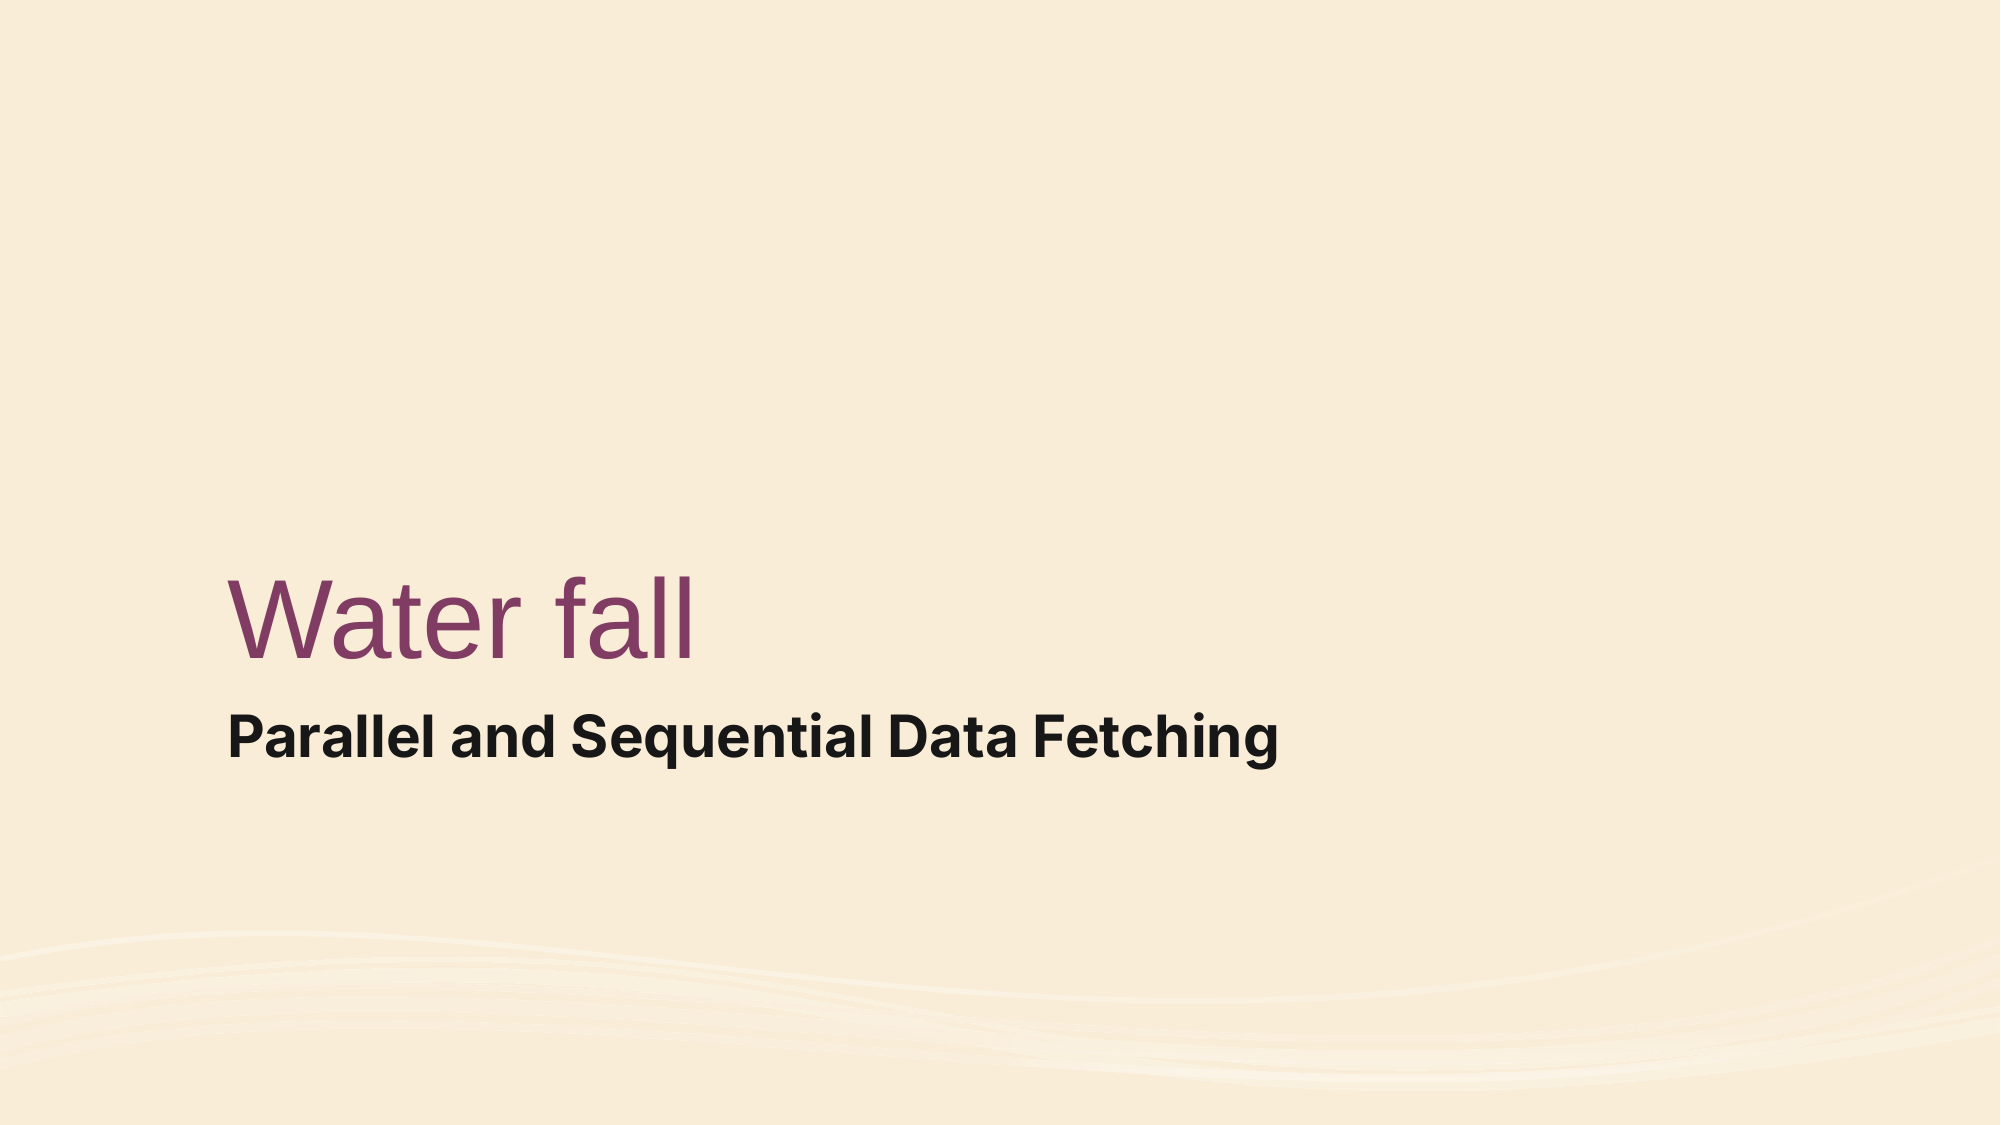

# Water fall
Parallel and Sequential Data Fetching